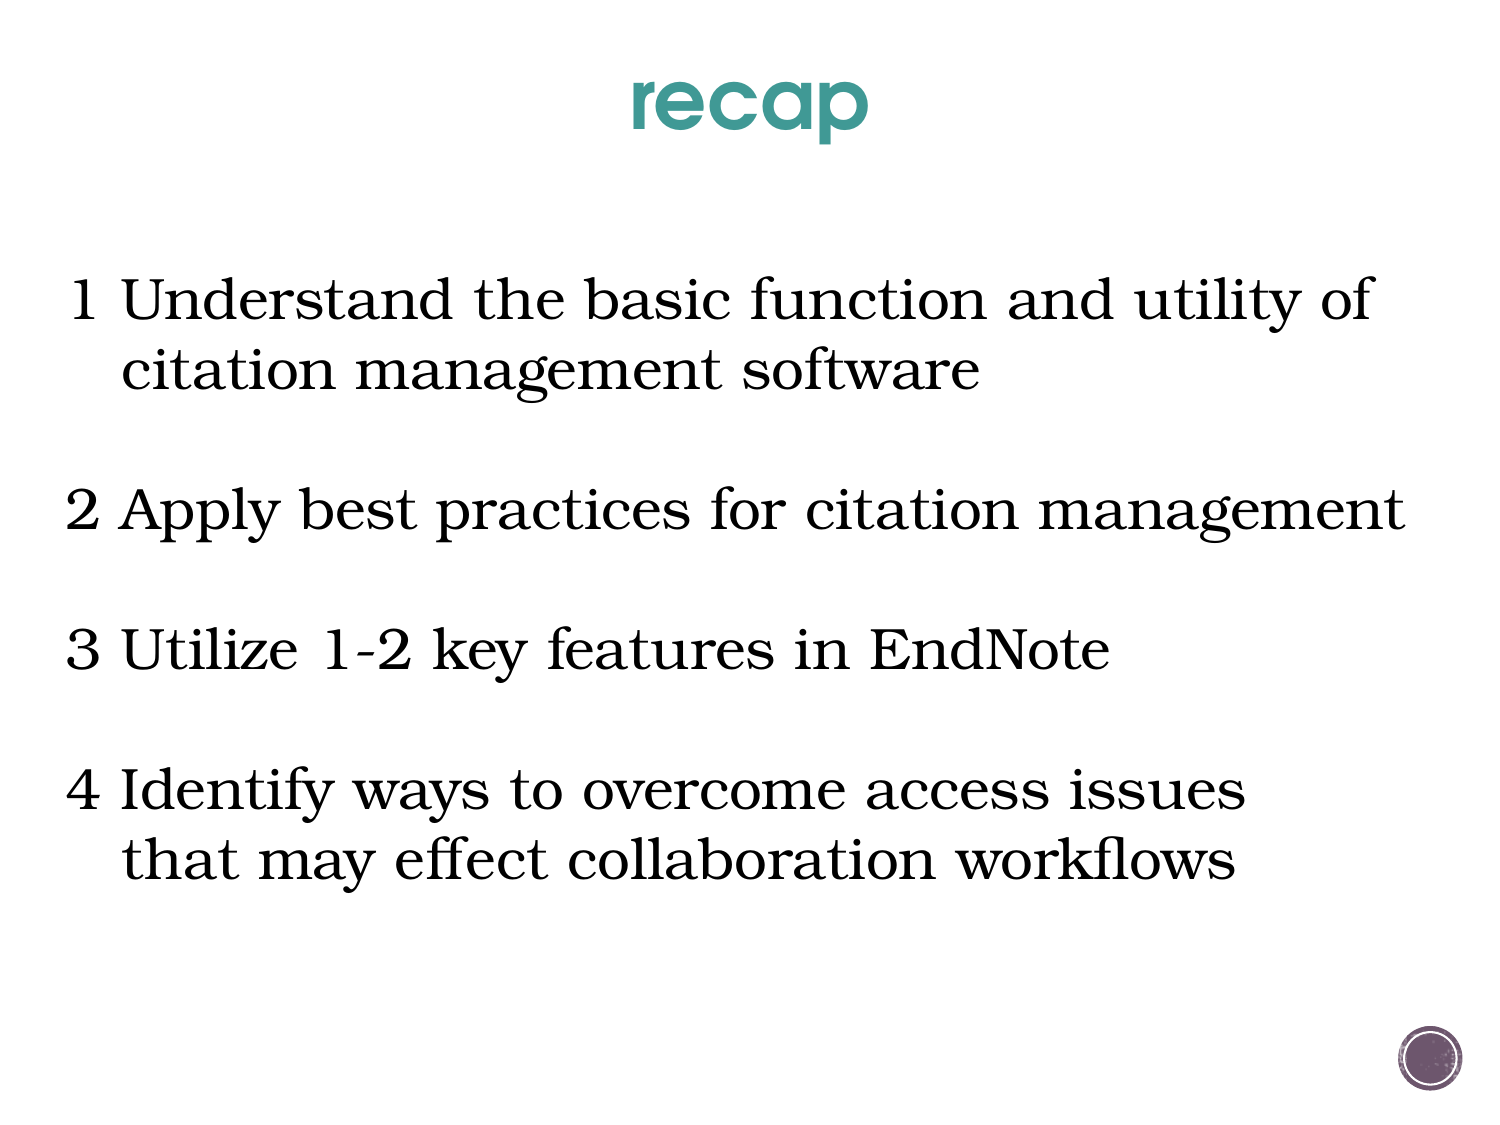

# recap
1 Understand the basic function and utility of
   citation management software

2 Apply best practices for citation management

3 Utilize 1-2 key features in EndNote

4 Identify ways to overcome access issues
   that may effect collaboration workflows